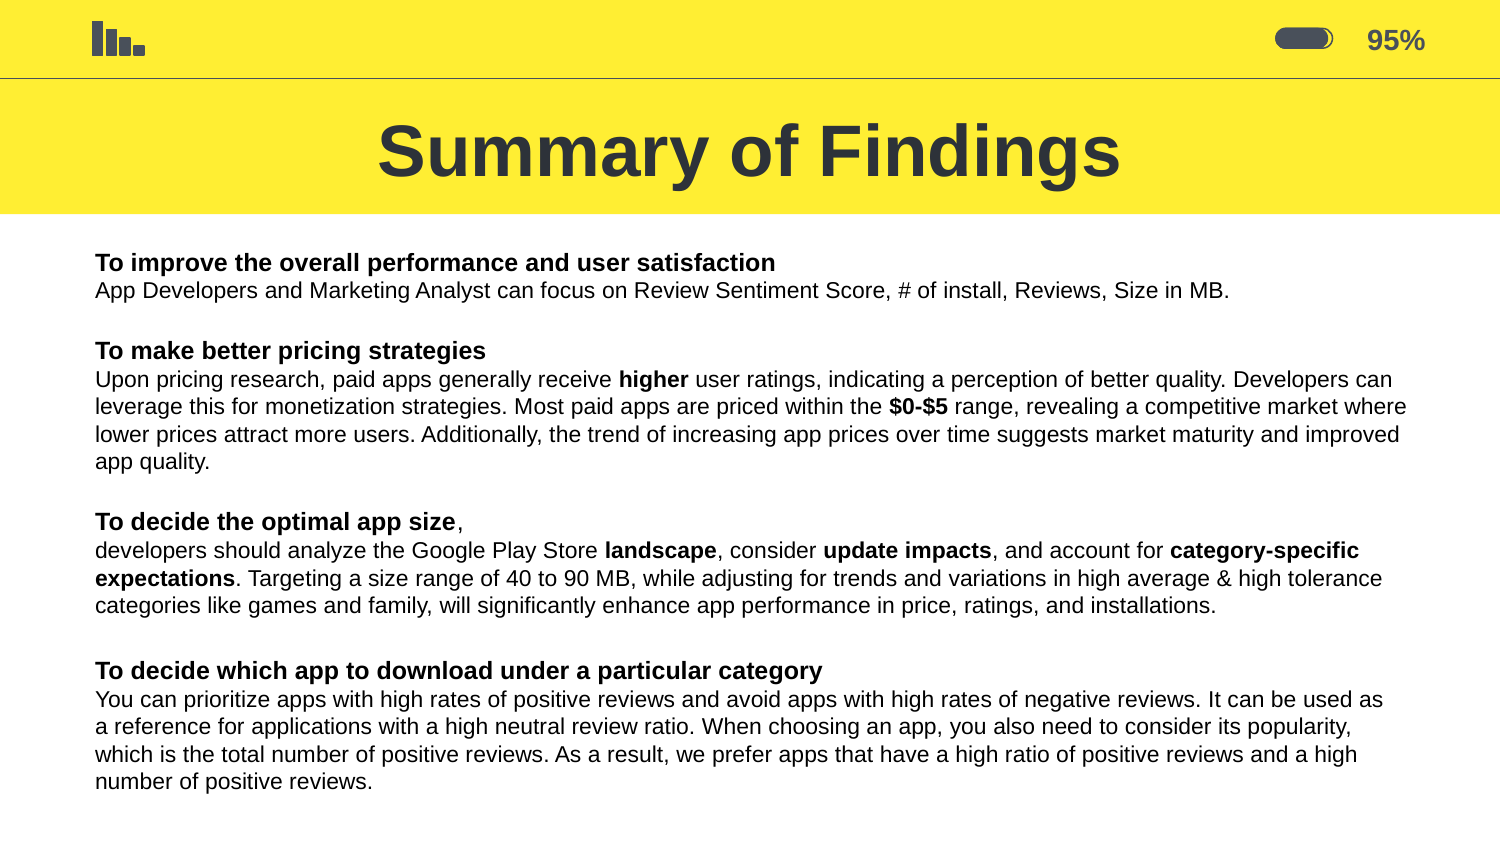

95%
# Summary of Findings
To improve the overall performance and user satisfaction
App Developers and Marketing Analyst can focus on Review Sentiment Score, # of install, Reviews, Size in MB.
To make better pricing strategies
Upon pricing research, paid apps generally receive higher user ratings, indicating a perception of better quality. Developers can leverage this for monetization strategies. Most paid apps are priced within the $0-$5 range, revealing a competitive market where lower prices attract more users. Additionally, the trend of increasing app prices over time suggests market maturity and improved app quality.
To decide the optimal app size,
developers should analyze the Google Play Store landscape, consider update impacts, and account for category-specific expectations. Targeting a size range of 40 to 90 MB, while adjusting for trends and variations in high average & high tolerance categories like games and family, will significantly enhance app performance in price, ratings, and installations.
To decide which app to download under a particular category
You can prioritize apps with high rates of positive reviews and avoid apps with high rates of negative reviews. It can be used as a reference for applications with a high neutral review ratio. When choosing an app, you also need to consider its popularity, which is the total number of positive reviews. As a result, we prefer apps that have a high ratio of positive reviews and a high number of positive reviews.